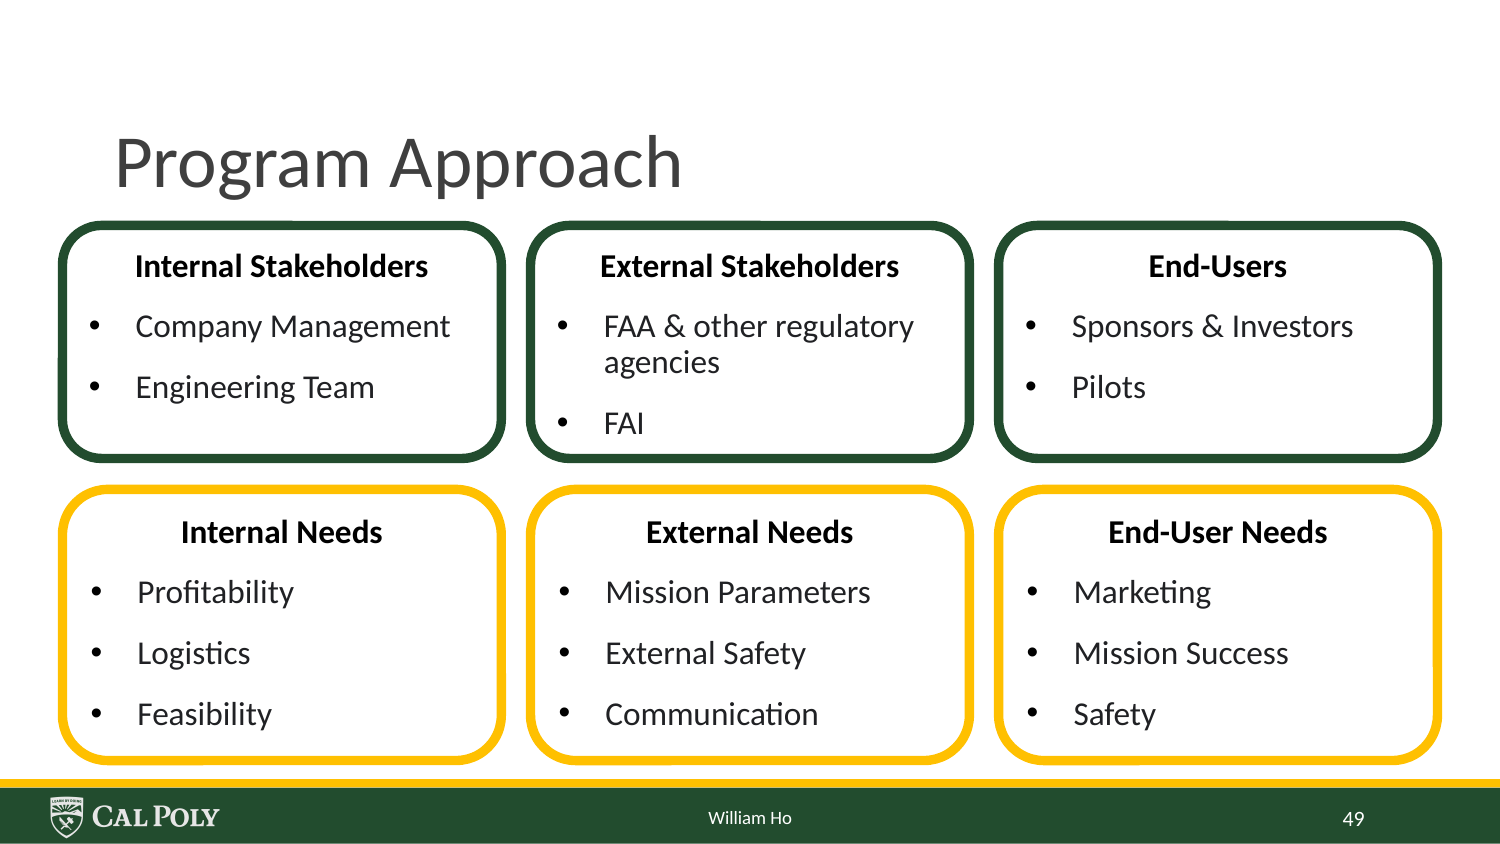

# Program Approach
Internal Stakeholders
Company Management
Engineering Team

External Stakeholders
FAA & other regulatory agencies
FAI
End-Users
Sponsors & Investors
Pilots

Internal Needs
Profitability
Logistics
Feasibility
External Needs
Mission Parameters
External Safety
Communication
End-User Needs
Marketing
Mission Success
Safety
William Ho
49